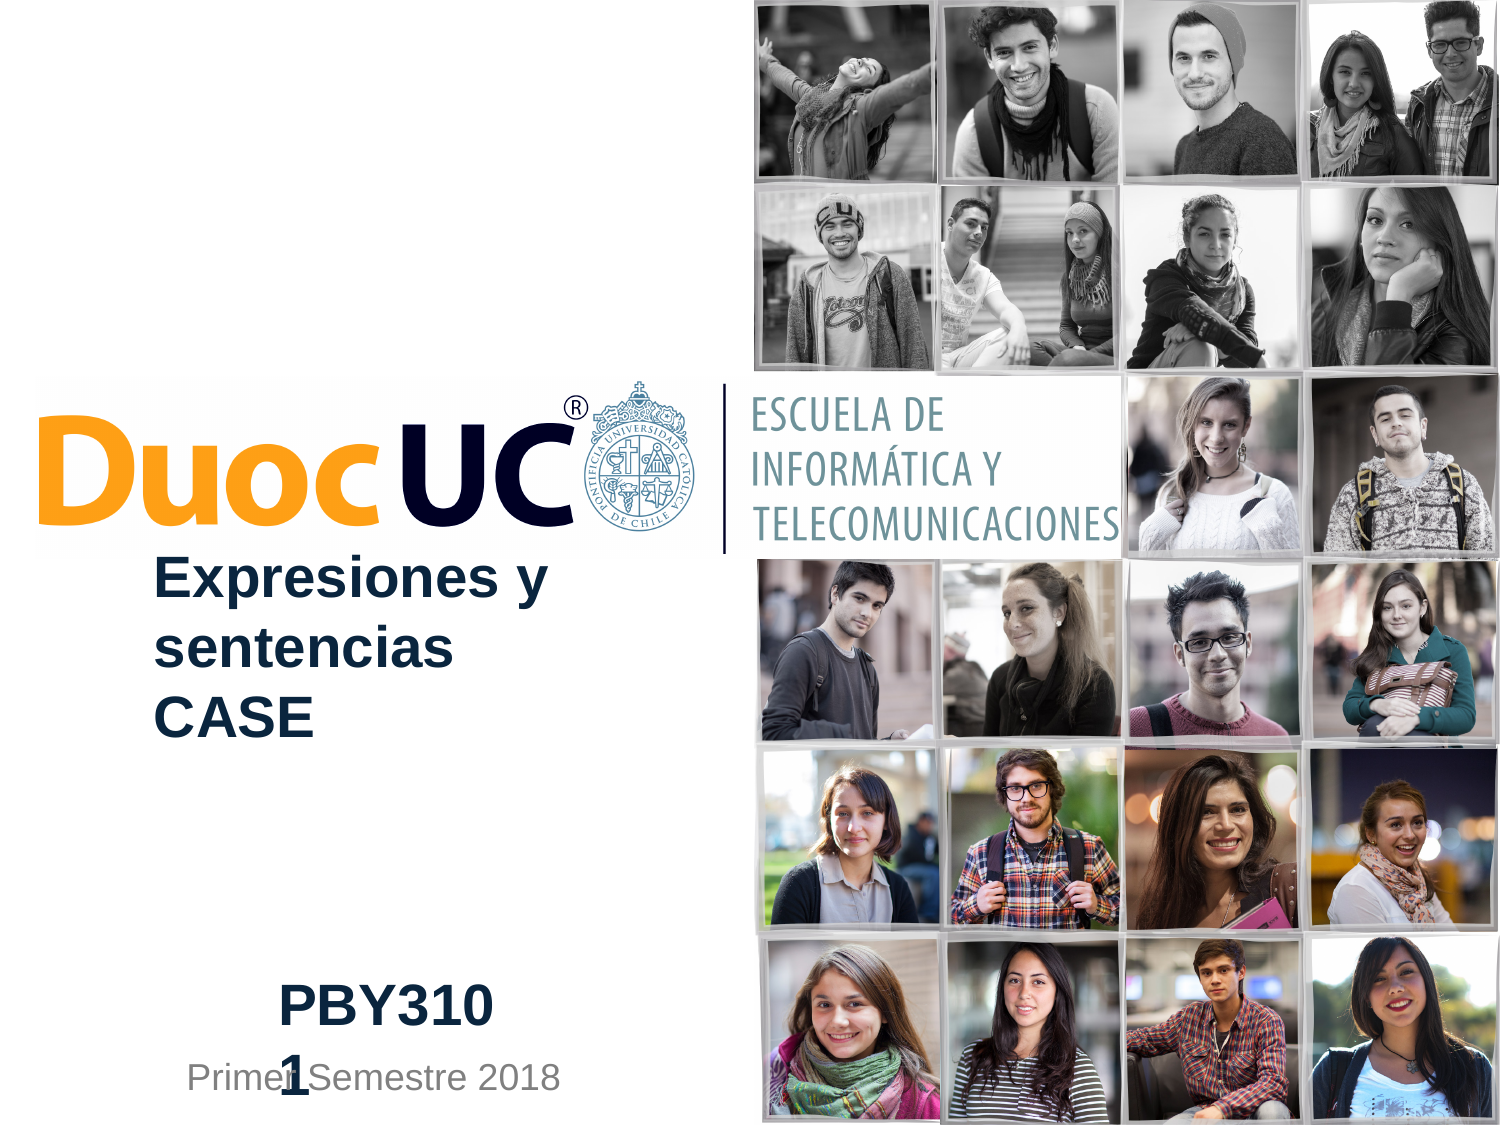

Expresiones y sentencias CASE
PBY3101
Primer Semestre 2018